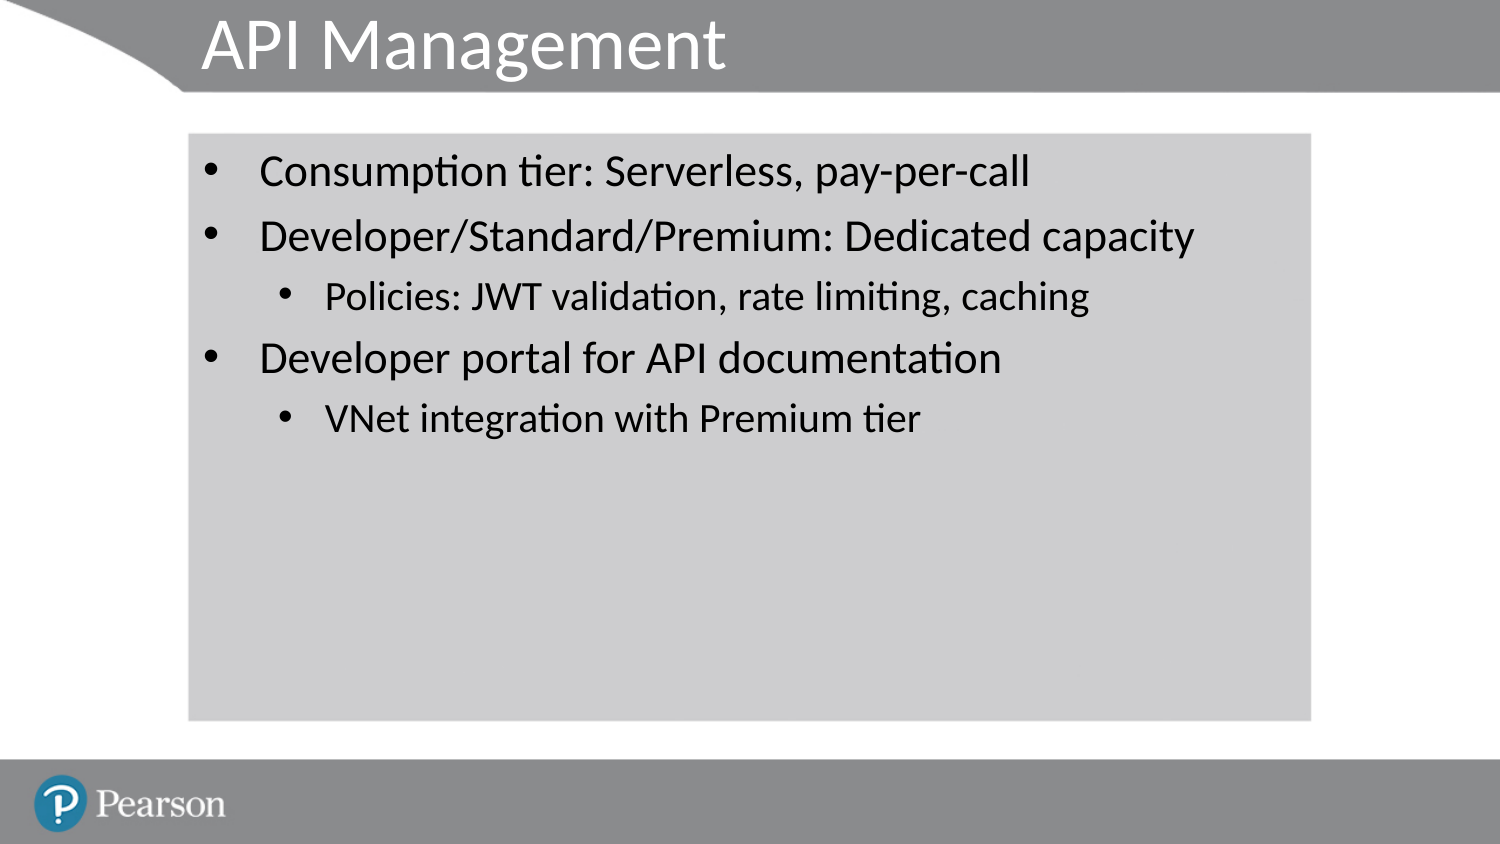

# API Management
Consumption tier: Serverless, pay-per-call
Developer/Standard/Premium: Dedicated capacity
Policies: JWT validation, rate limiting, caching
Developer portal for API documentation
VNet integration with Premium tier